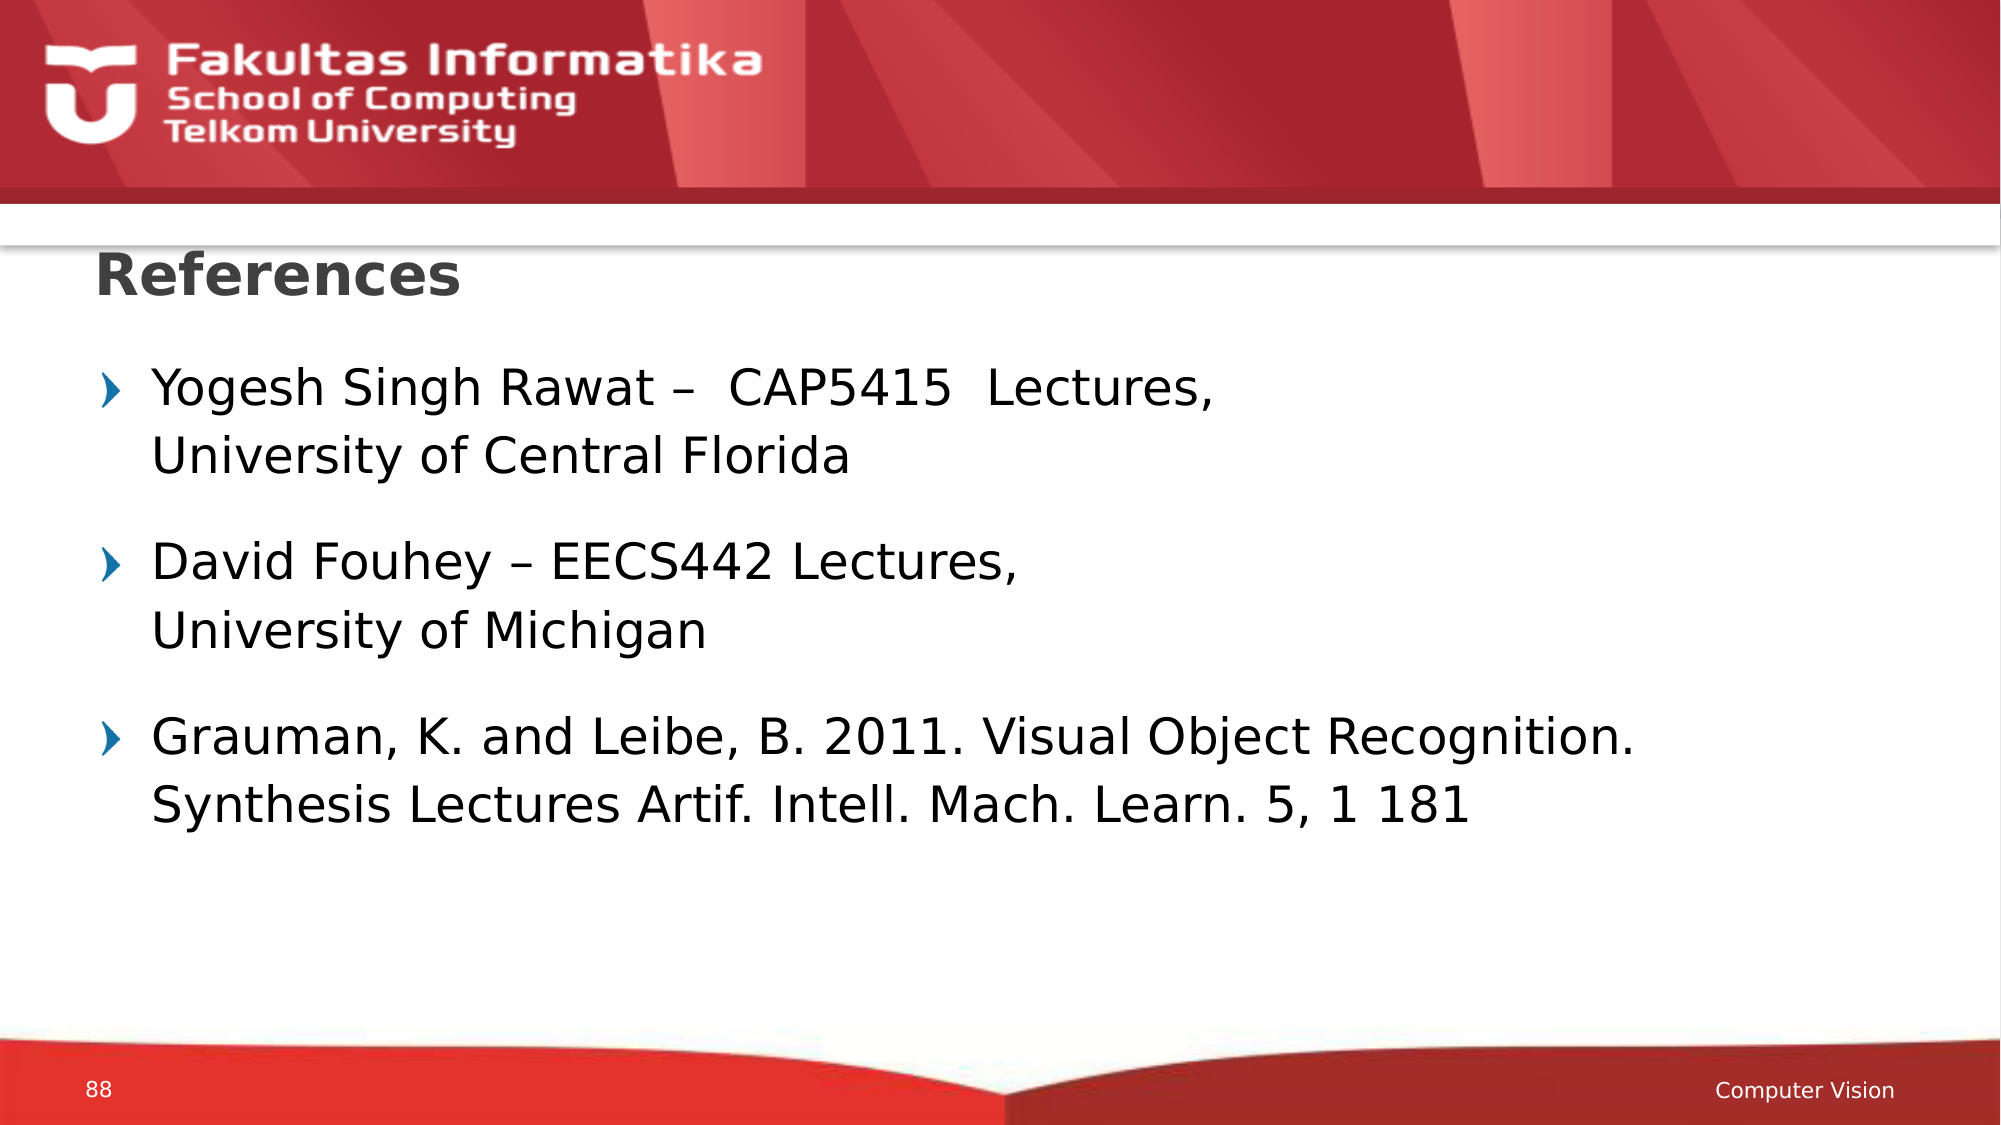

# References
Yogesh Singh Rawat –  CAP5415  Lectures,
University of Central Florida
David Fouhey – EECS442 Lectures,
University of Michigan
Grauman, K. and Leibe, B. 2011. Visual Object Recognition. Synthesis Lectures Artif. Intell. Mach. Learn. 5, 1 181
Computer Vision
88